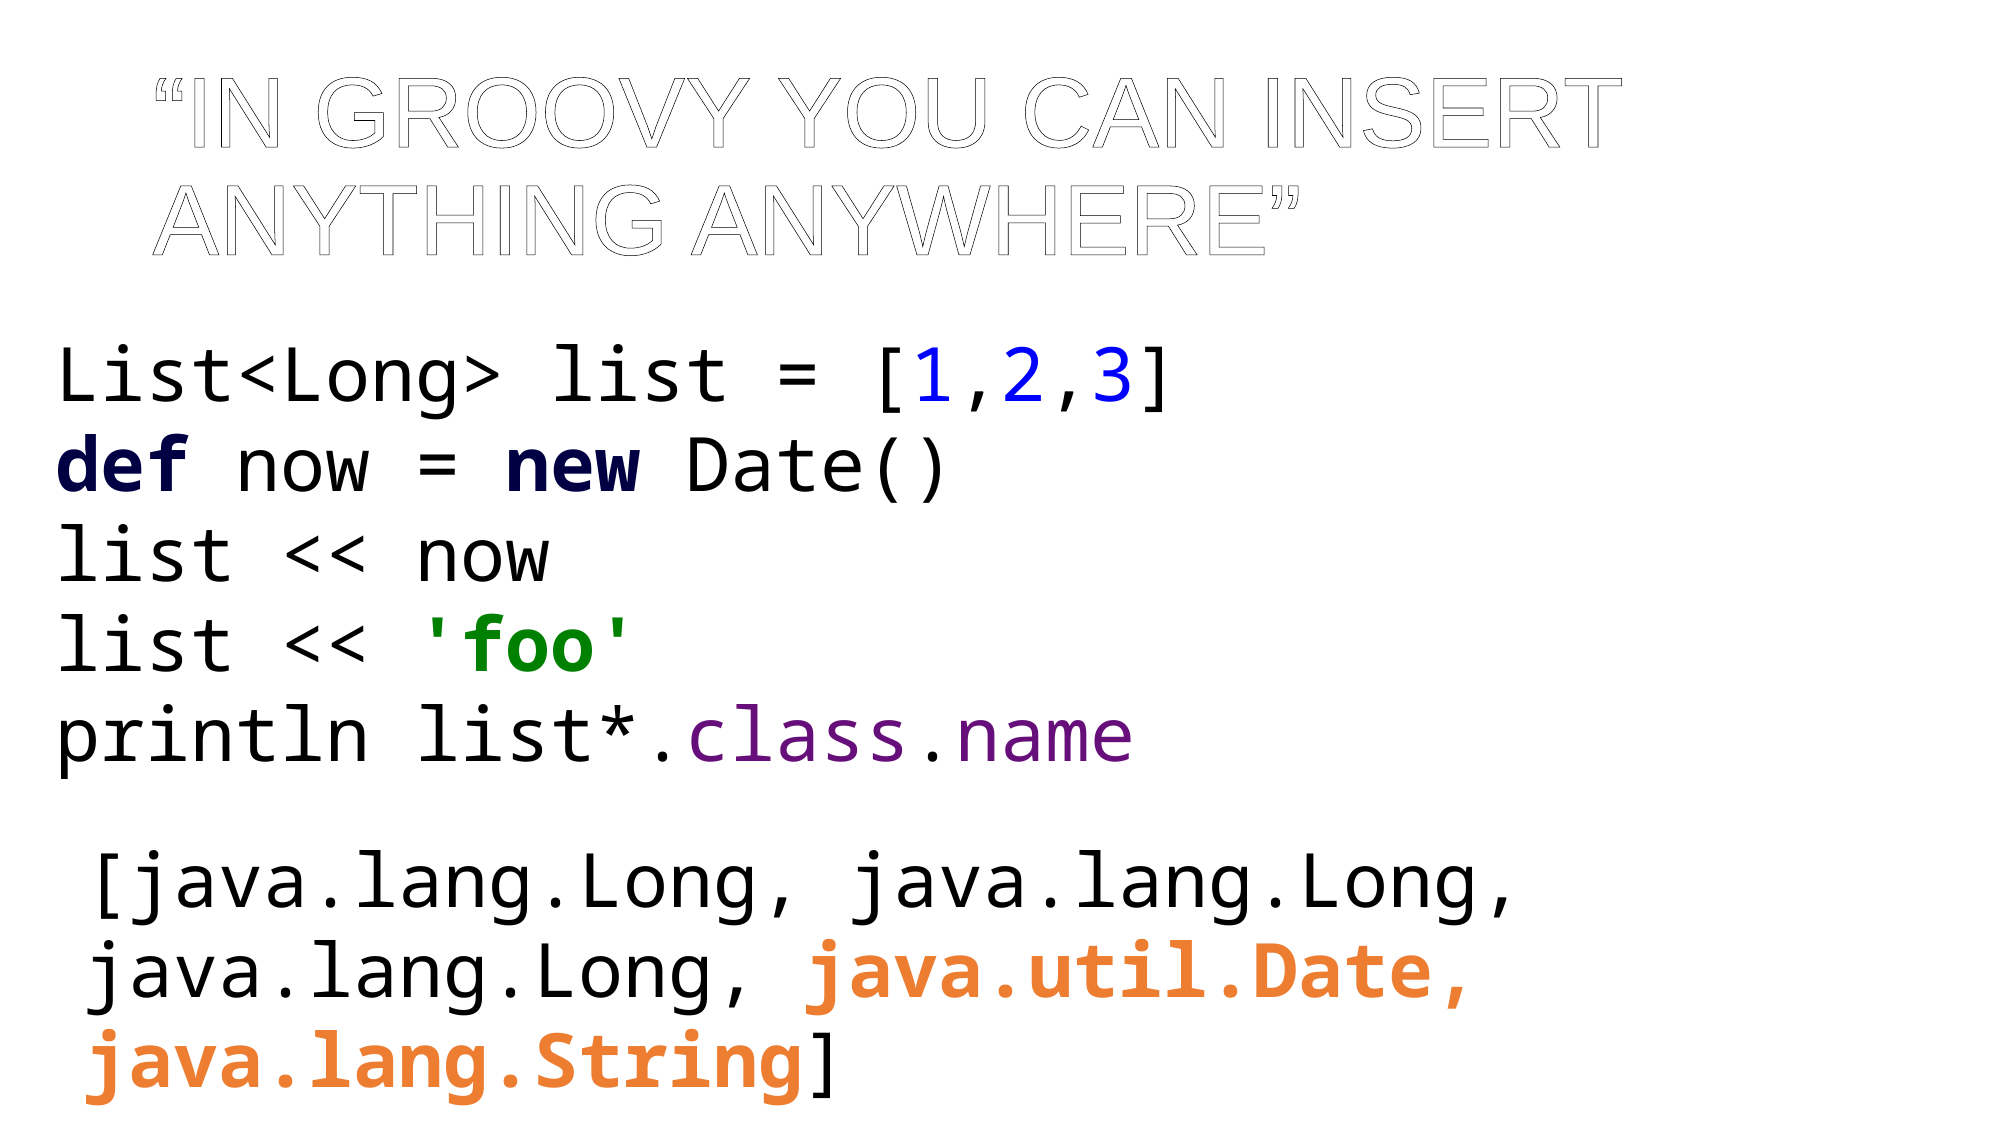

# “In Groovy you can insert anything anywhere”
List<Long> list = [1,2,3]
def now = new Date()
list << now
list << 'foo'
println list*.class.name
[java.lang.Long, java.lang.Long, java.lang.Long, java.util.Date, java.lang.String]